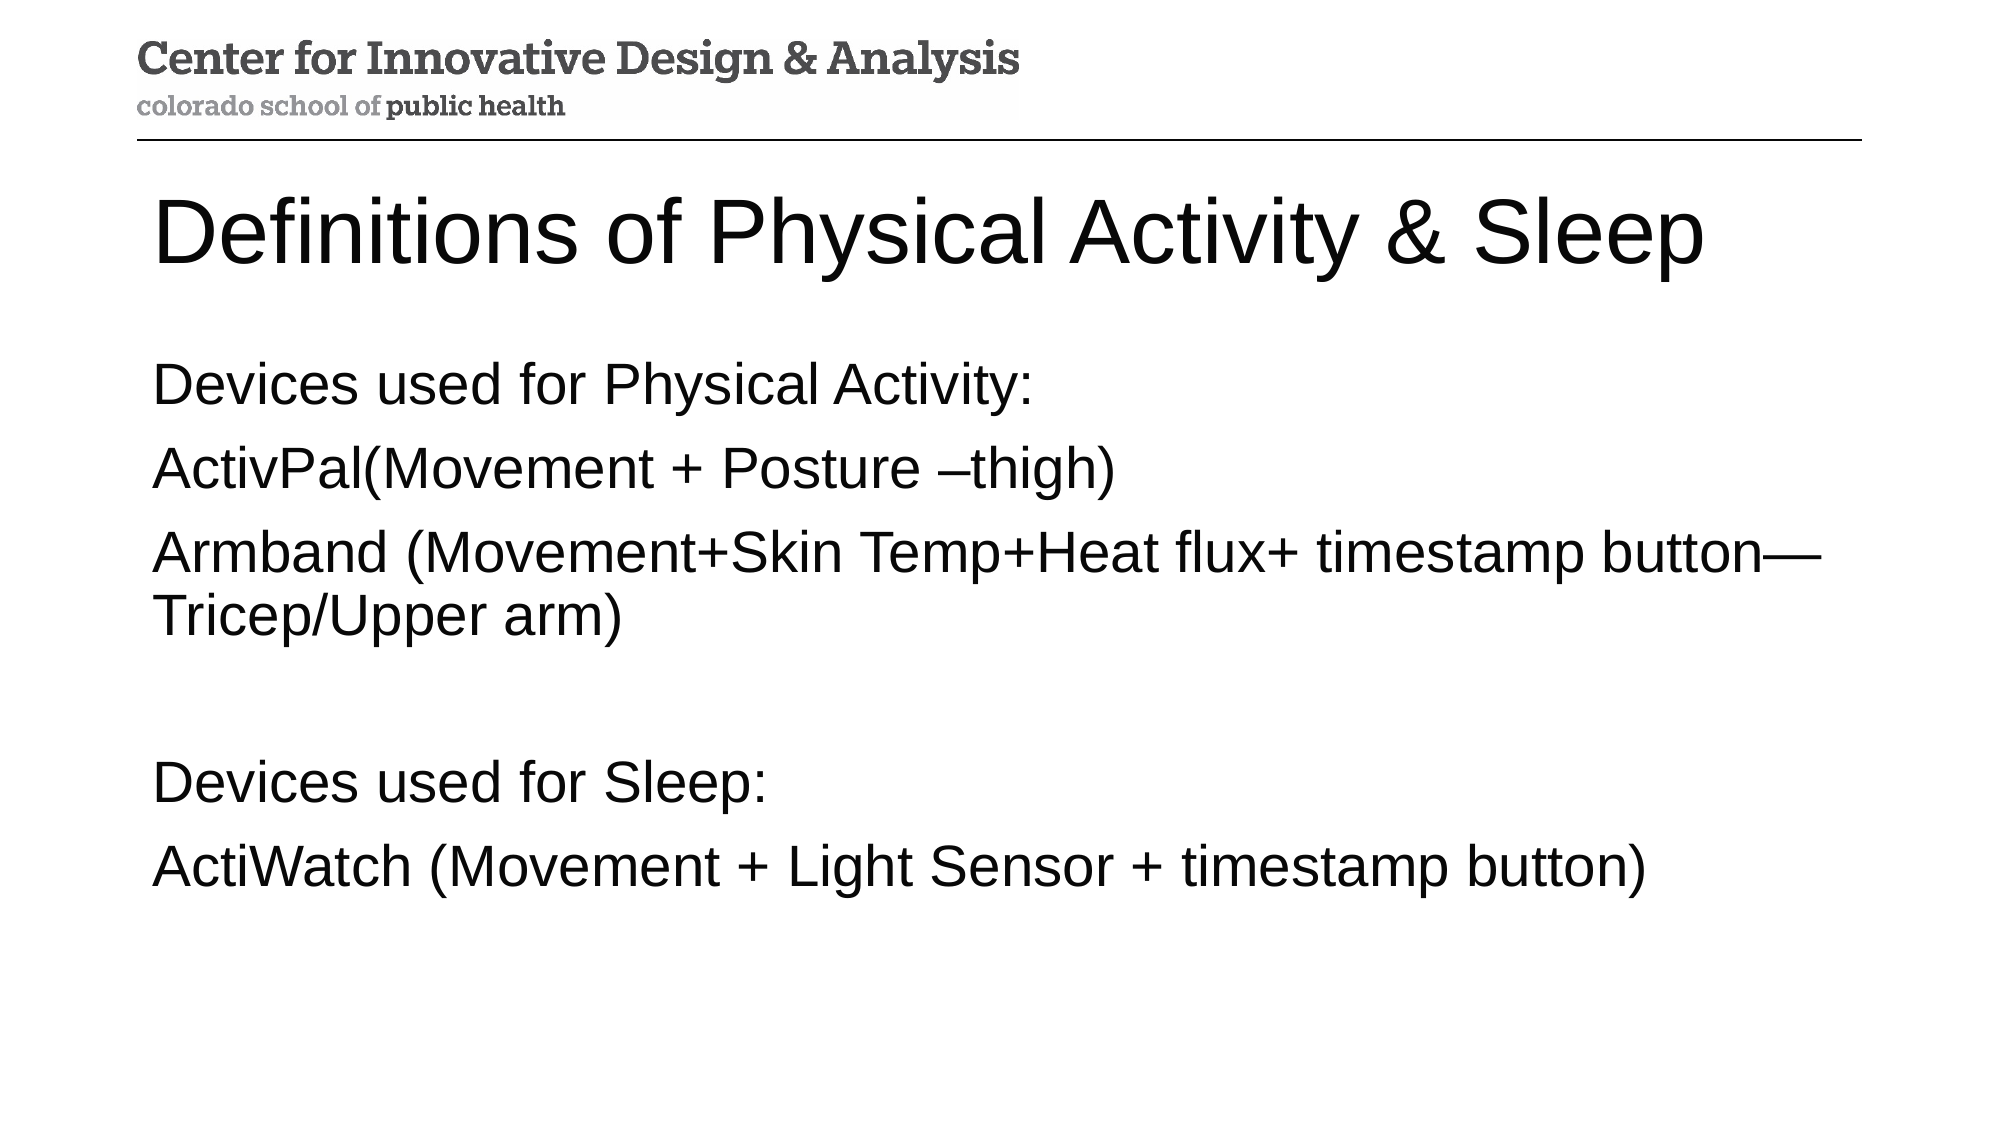

# Definitions of Physical Activity & Sleep
Devices used for Physical Activity:
ActivPal(Movement + Posture –thigh)
Armband (Movement+Skin Temp+Heat flux+ timestamp button—Tricep/Upper arm)

Devices used for Sleep:
ActiWatch (Movement + Light Sensor + timestamp button)